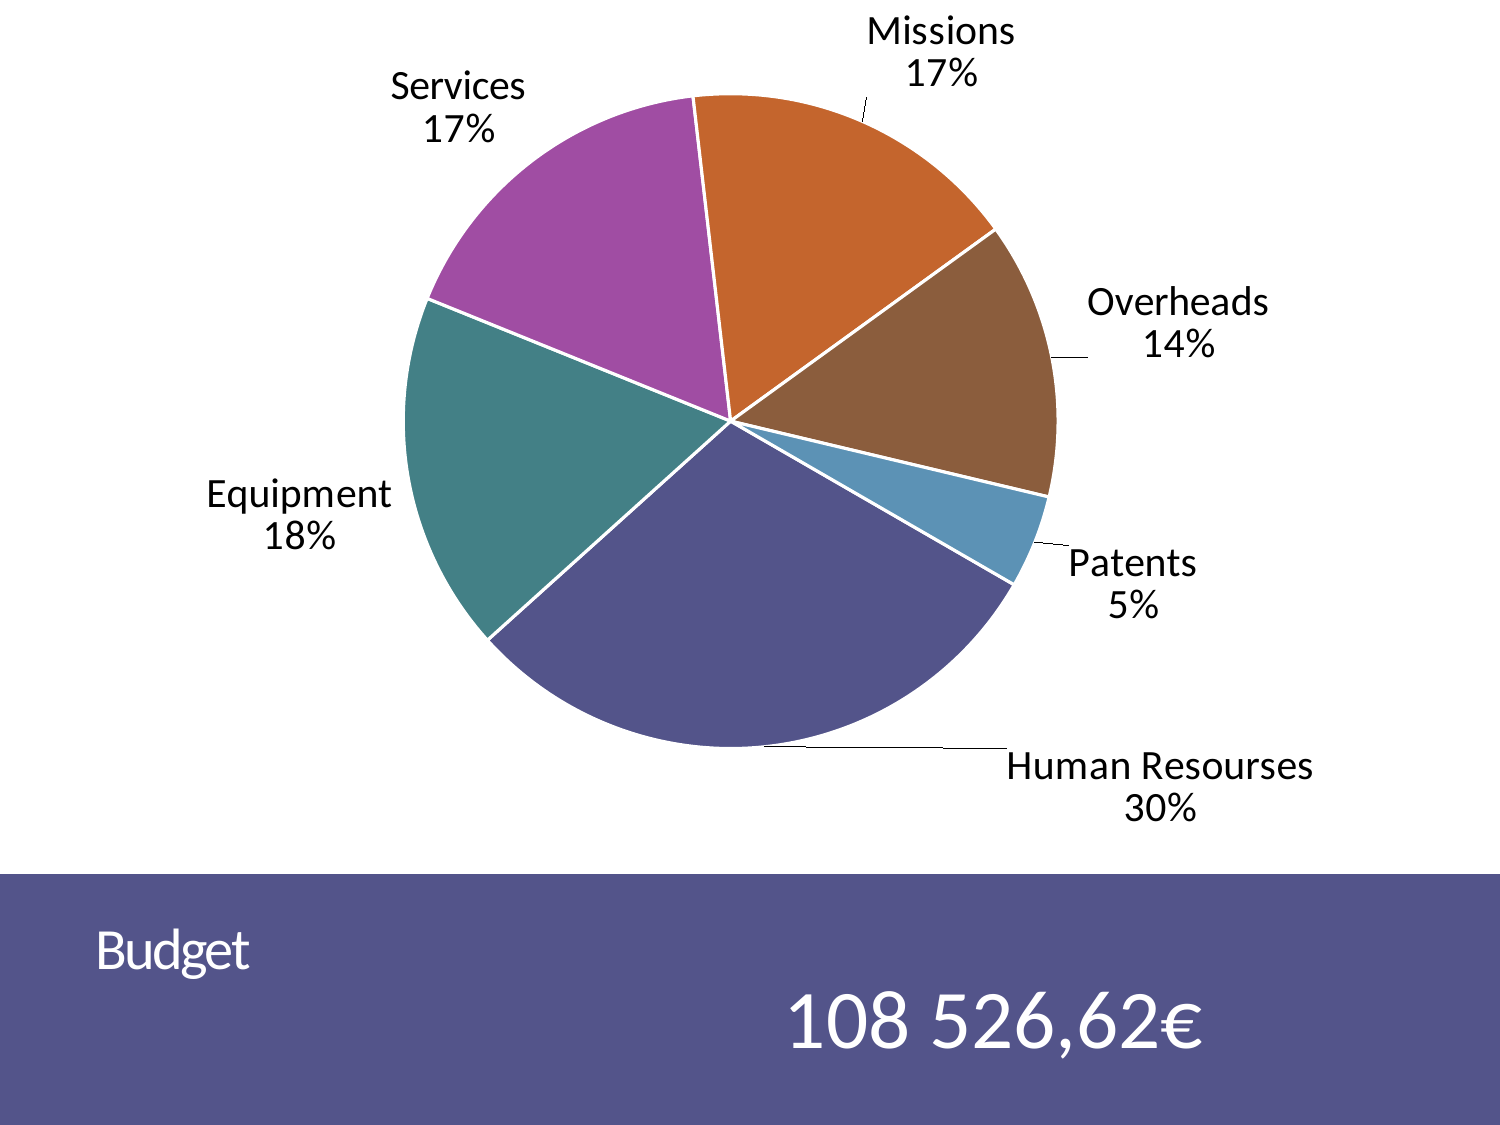

### Chart

| Category | Vendas |
|---|---|
| Human Resourses | 32555.52 |
| Equipment | 19300.0 |
| Services | 18500.0 |
| Missions | 18300.0 |
| Overheads | 14871.1 |
| Patents | 5000.0 |
# Budget
108 526,62€